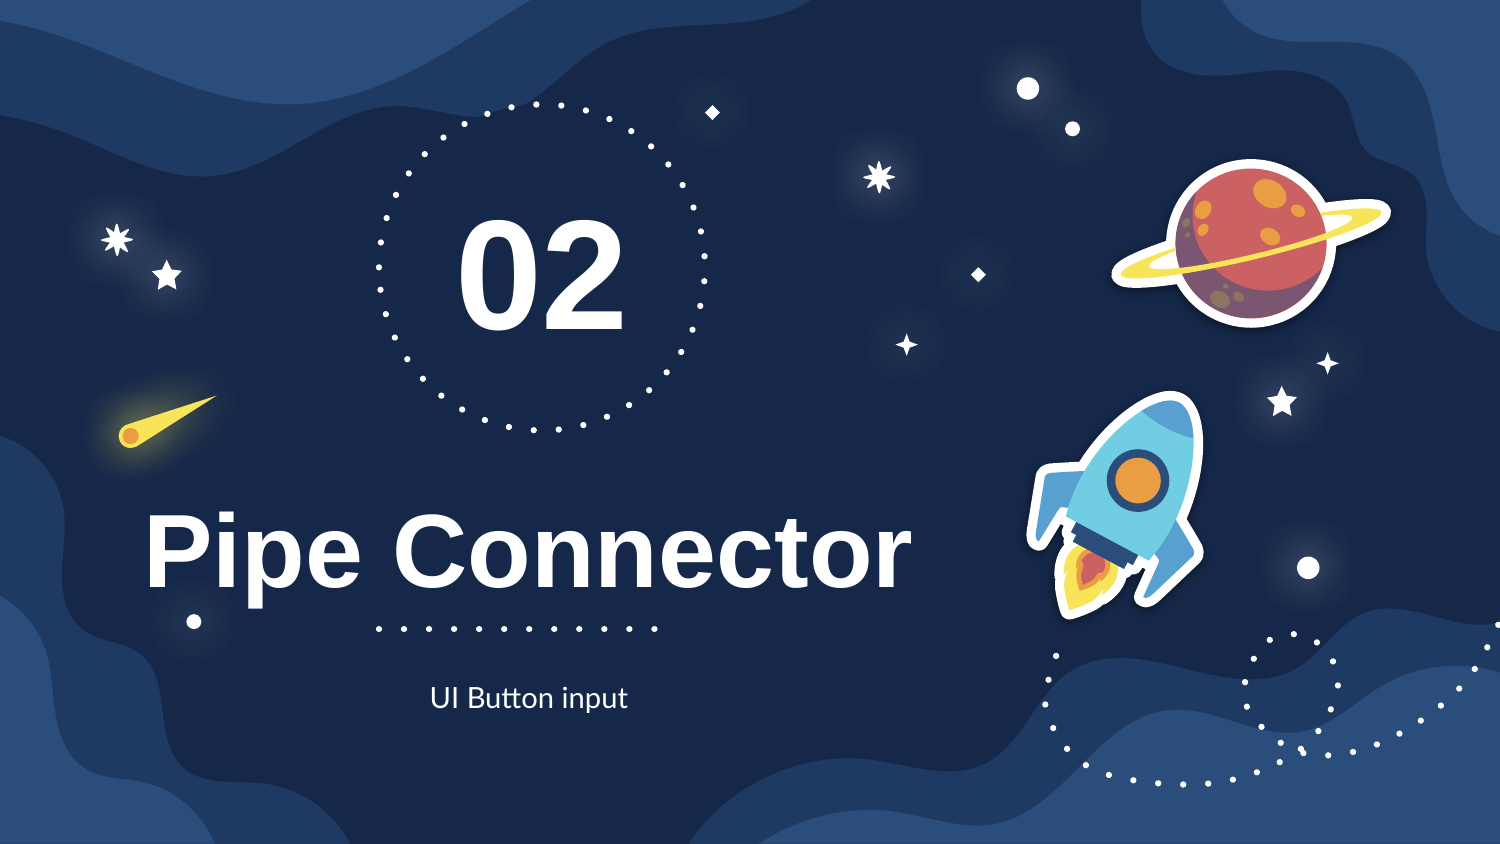

02

01

# Pipe Connector

UI Button input